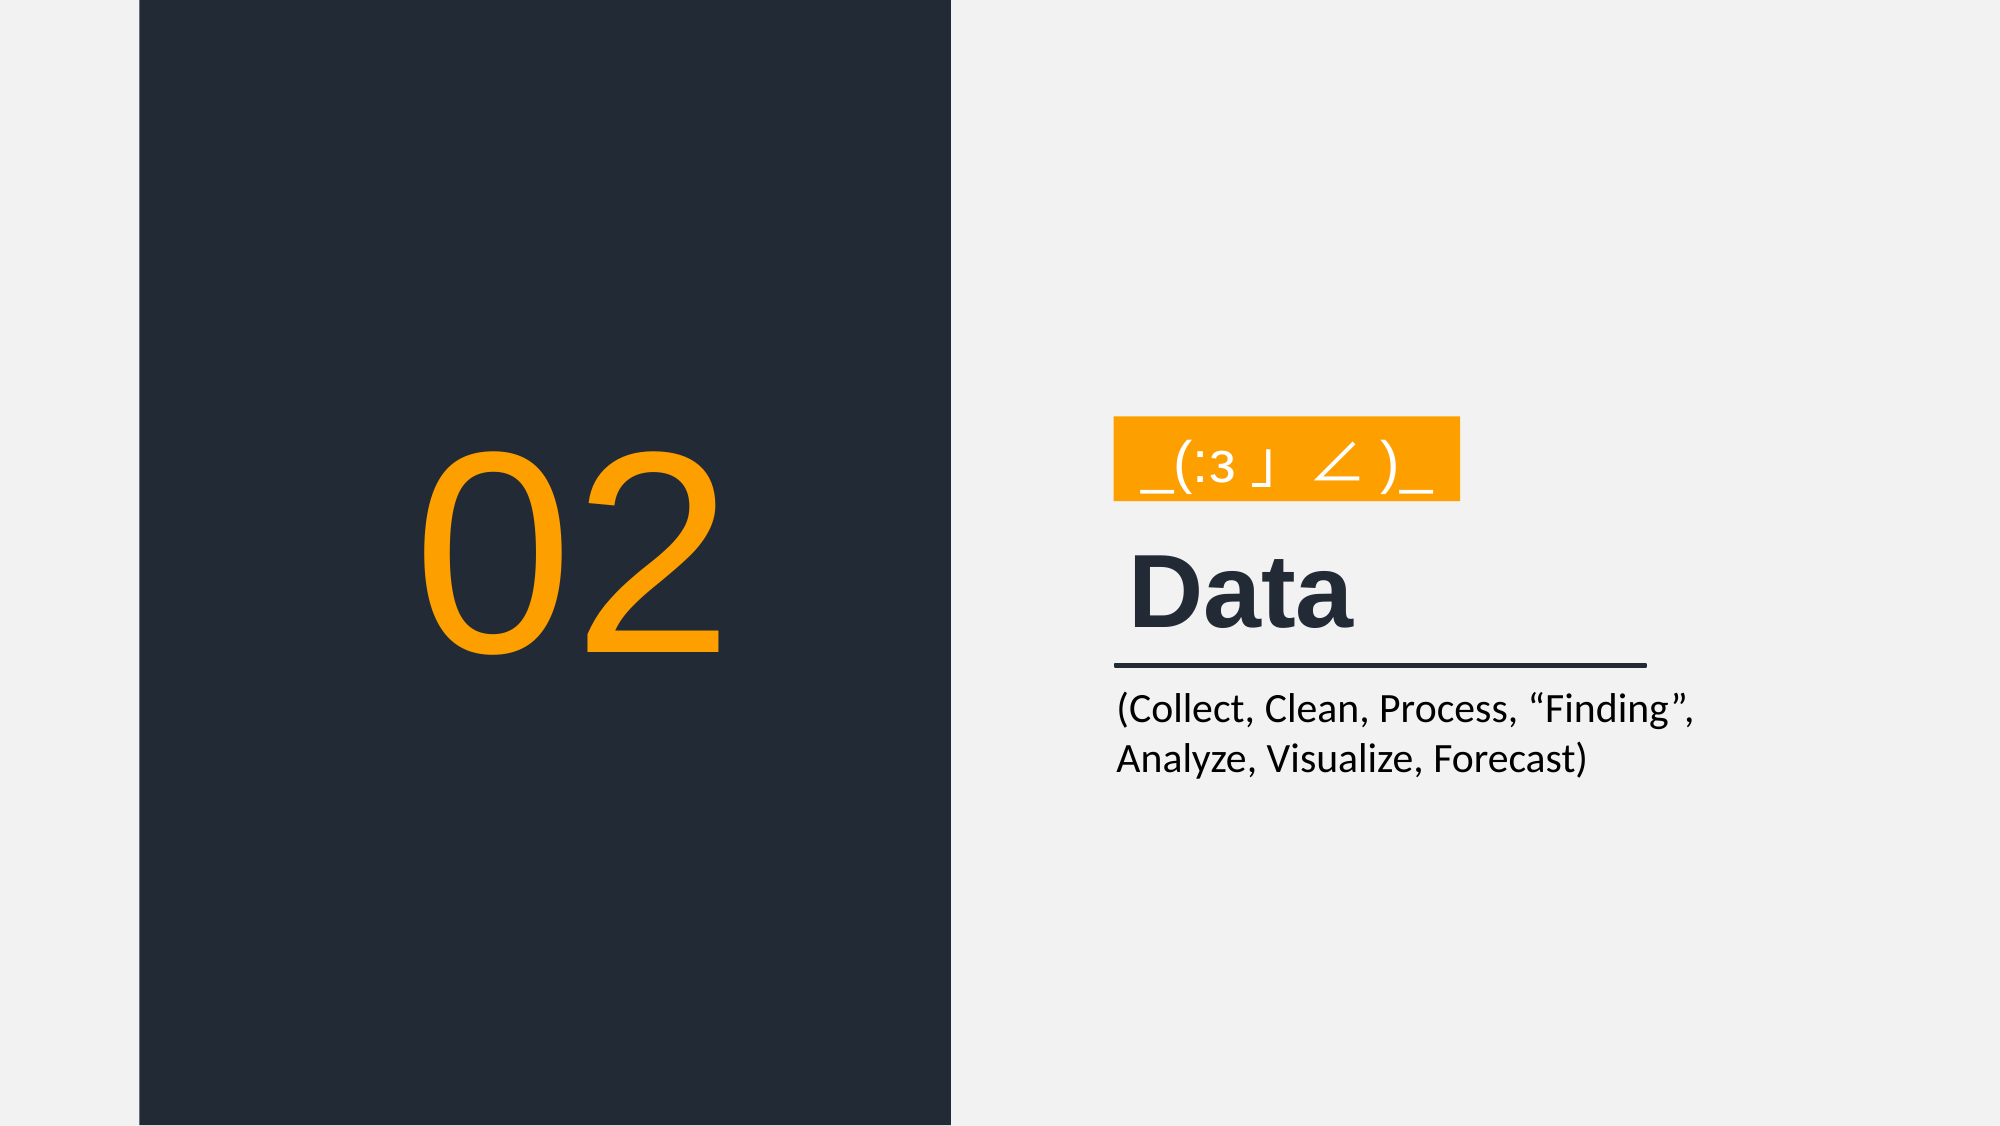

02
_(:з」∠)_
Data

(Collect, Clean, Process, “Finding”,
Analyze, Visualize, Forecast)